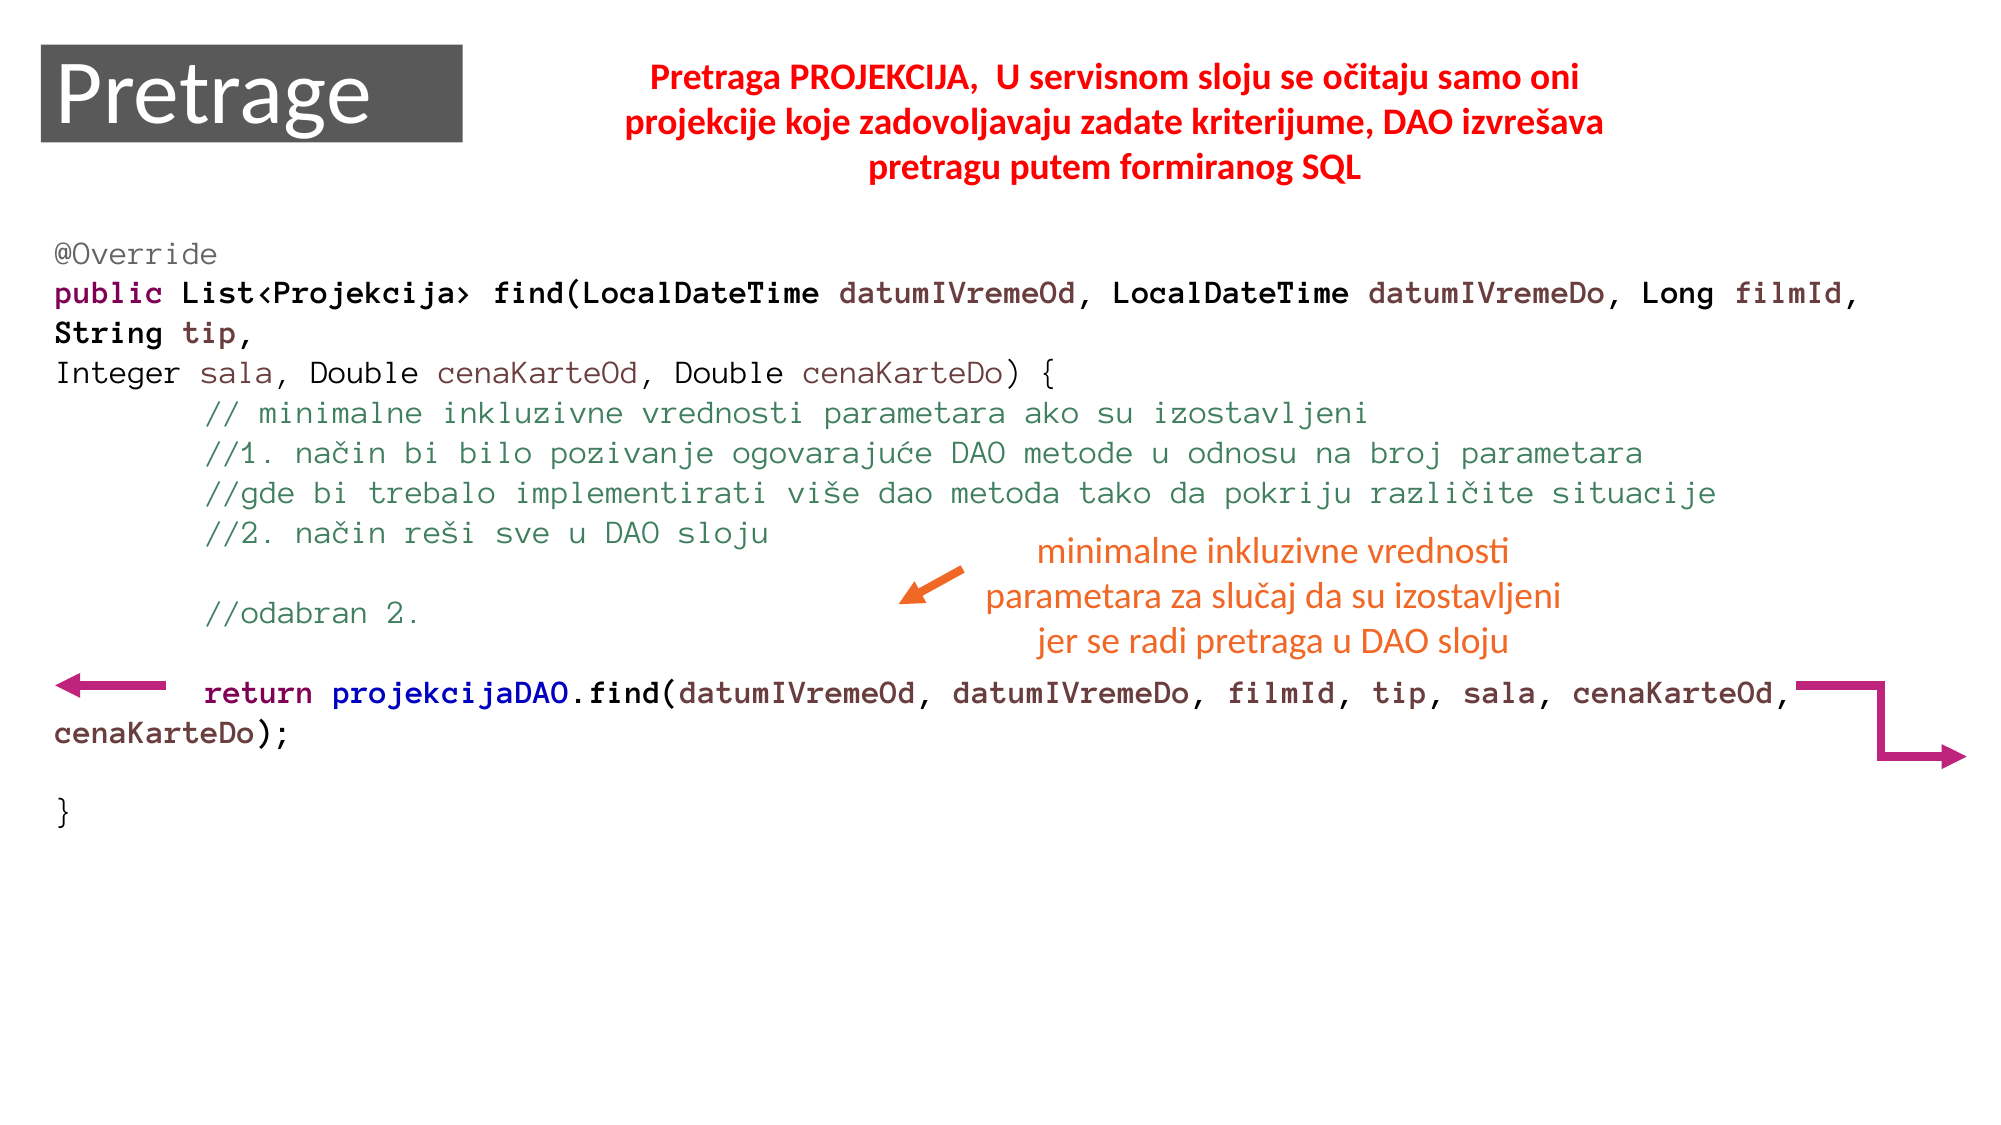

Pretrage
Pretraga PROJEKCIJA,  U servisnom sloju se očitaju samo oni projekcije koje zadovoljavaju zadate kriterijume, DAO izvrešava pretragu putem formiranog SQL
@Override
public List<Projekcija> find(LocalDateTime datumIVremeOd, LocalDateTime datumIVremeDo, Long filmId, String tip,
Integer sala, Double cenaKarteOd, Double cenaKarteDo) {
	// minimalne inkluzivne vrednosti parametara ako su izostavljeni
	//1. način bi bilo pozivanje ogovarajuće DAO metode u odnosu na broj parametara
	//gde bi trebalo implementirati više dao metoda tako da pokriju različite situacije
	//2. način reši sve u DAO sloju

	//odabran 2.

	return projekcijaDAO.find(datumIVremeOd, datumIVremeDo, filmId, tip, sala, cenaKarteOd, cenaKarteDo);

}
minimalne inkluzivne vrednosti parametara za slučaj da su izostavljeni jer se radi pretraga u DAO sloju